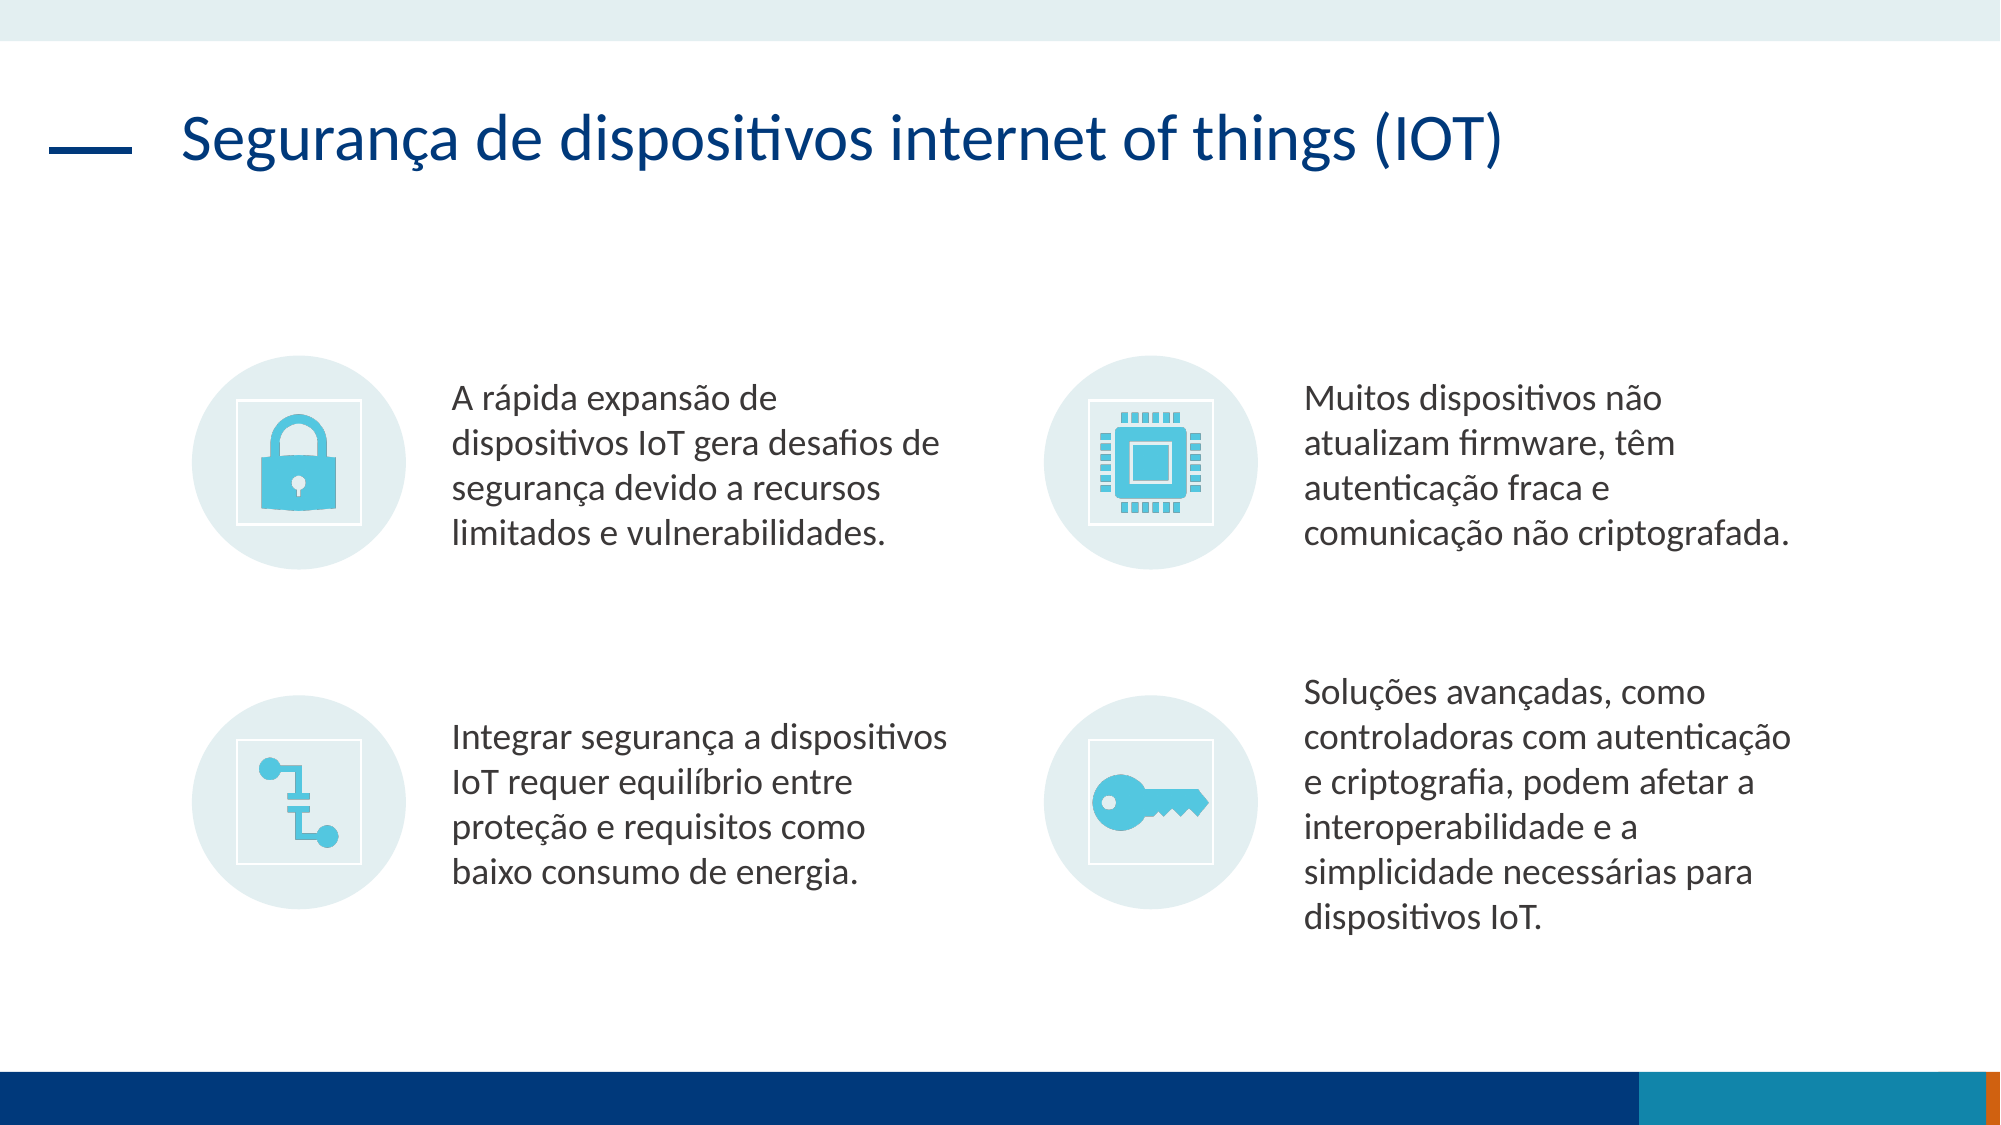

Segurança de dispositivos internet of things (IOT)

A rápida expansão de dispositivos IoT gera desafios de segurança devido a recursos limitados e vulnerabilidades.
Muitos dispositivos não atualizam firmware, têm autenticação fraca e comunicação não criptografada.
Integrar segurança a dispositivos IoT requer equilíbrio entre proteção e requisitos como baixo consumo de energia.
Soluções avançadas, como controladoras com autenticação e criptografia, podem afetar a interoperabilidade e a simplicidade necessárias para dispositivos IoT.